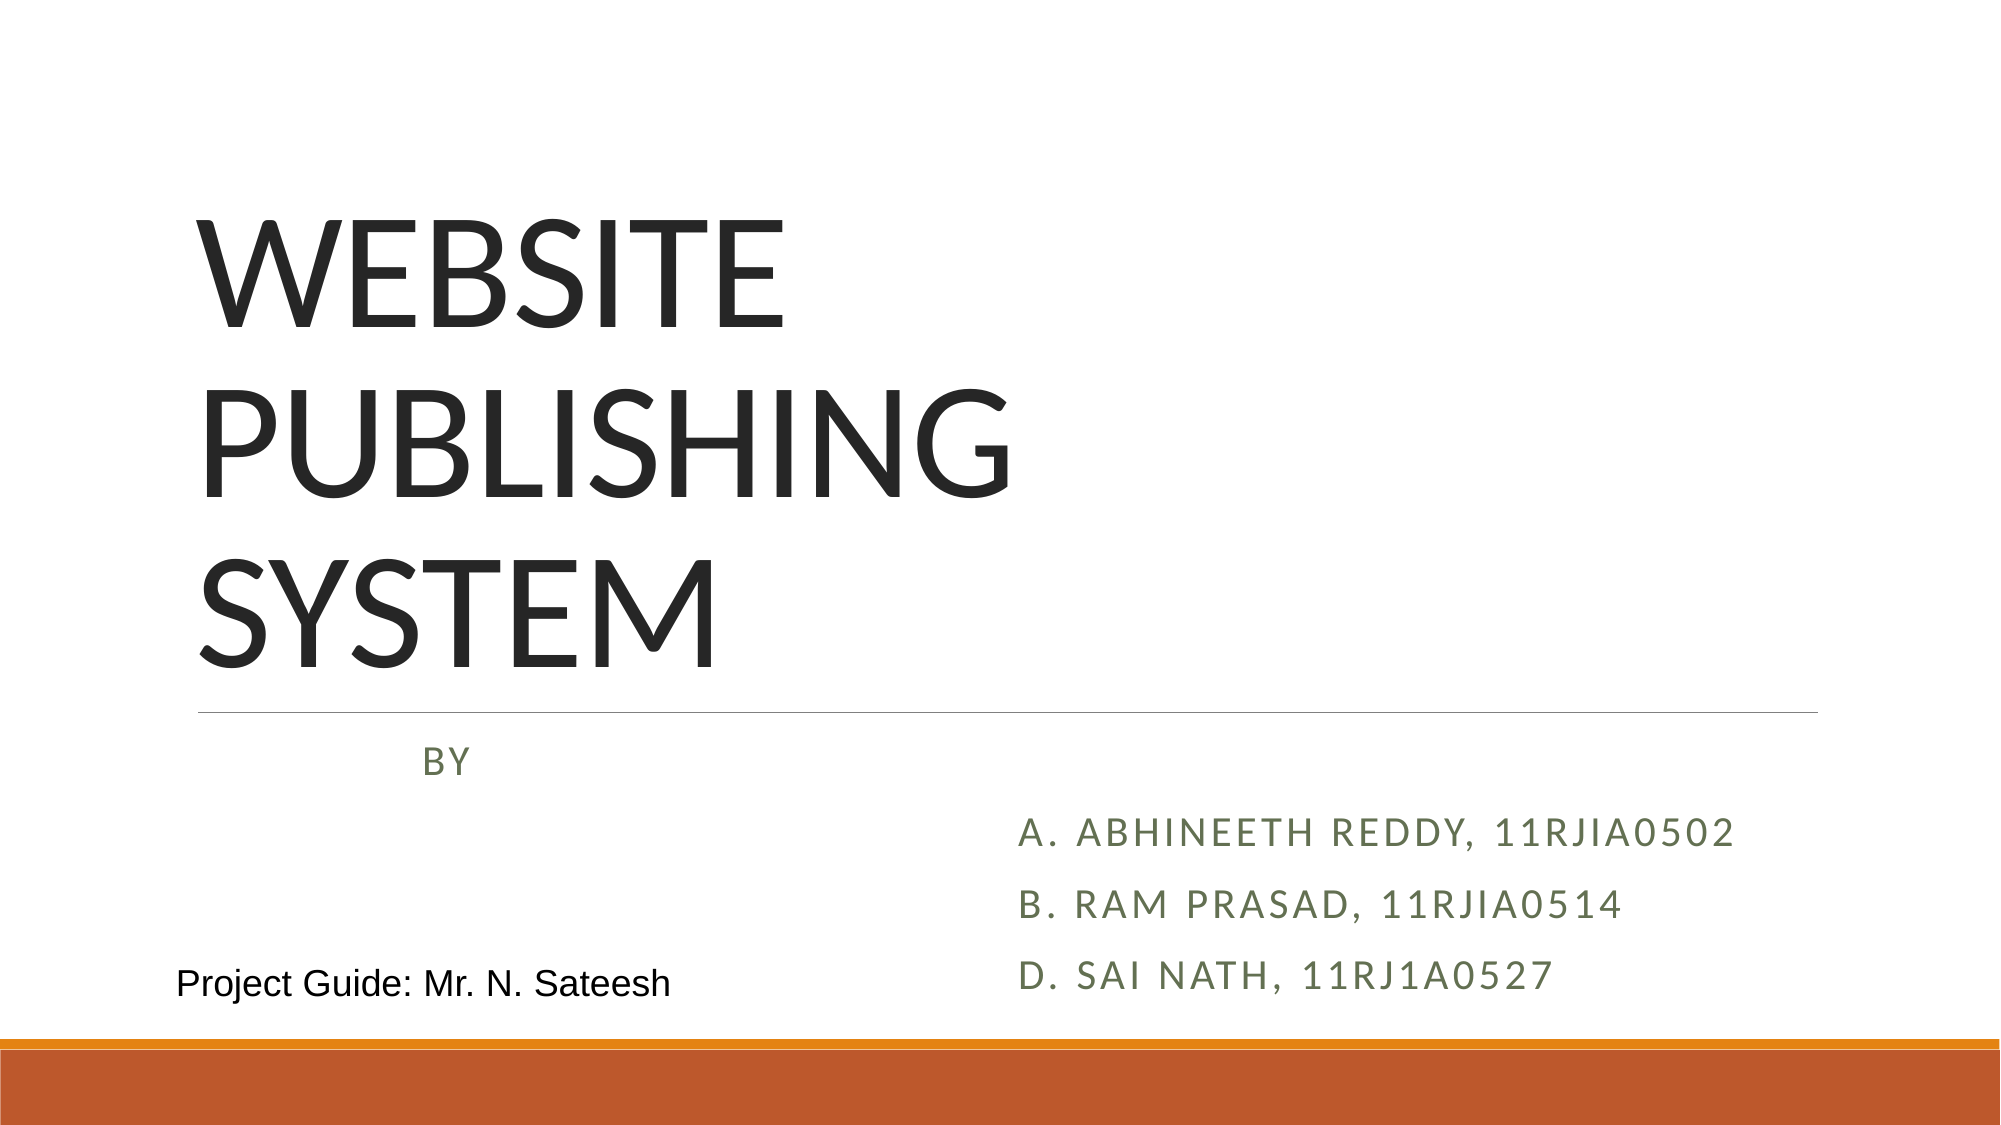

# WEBSITE PUBLISHING SYSTEM
					       By
                                                           A. Abhineeth reddy, 11rjia0502
                                                           B. Ram Prasad, 11rjia0514
                                                           d. sai nath, 11rj1a0527
Project Guide: Mr. N. Sateesh